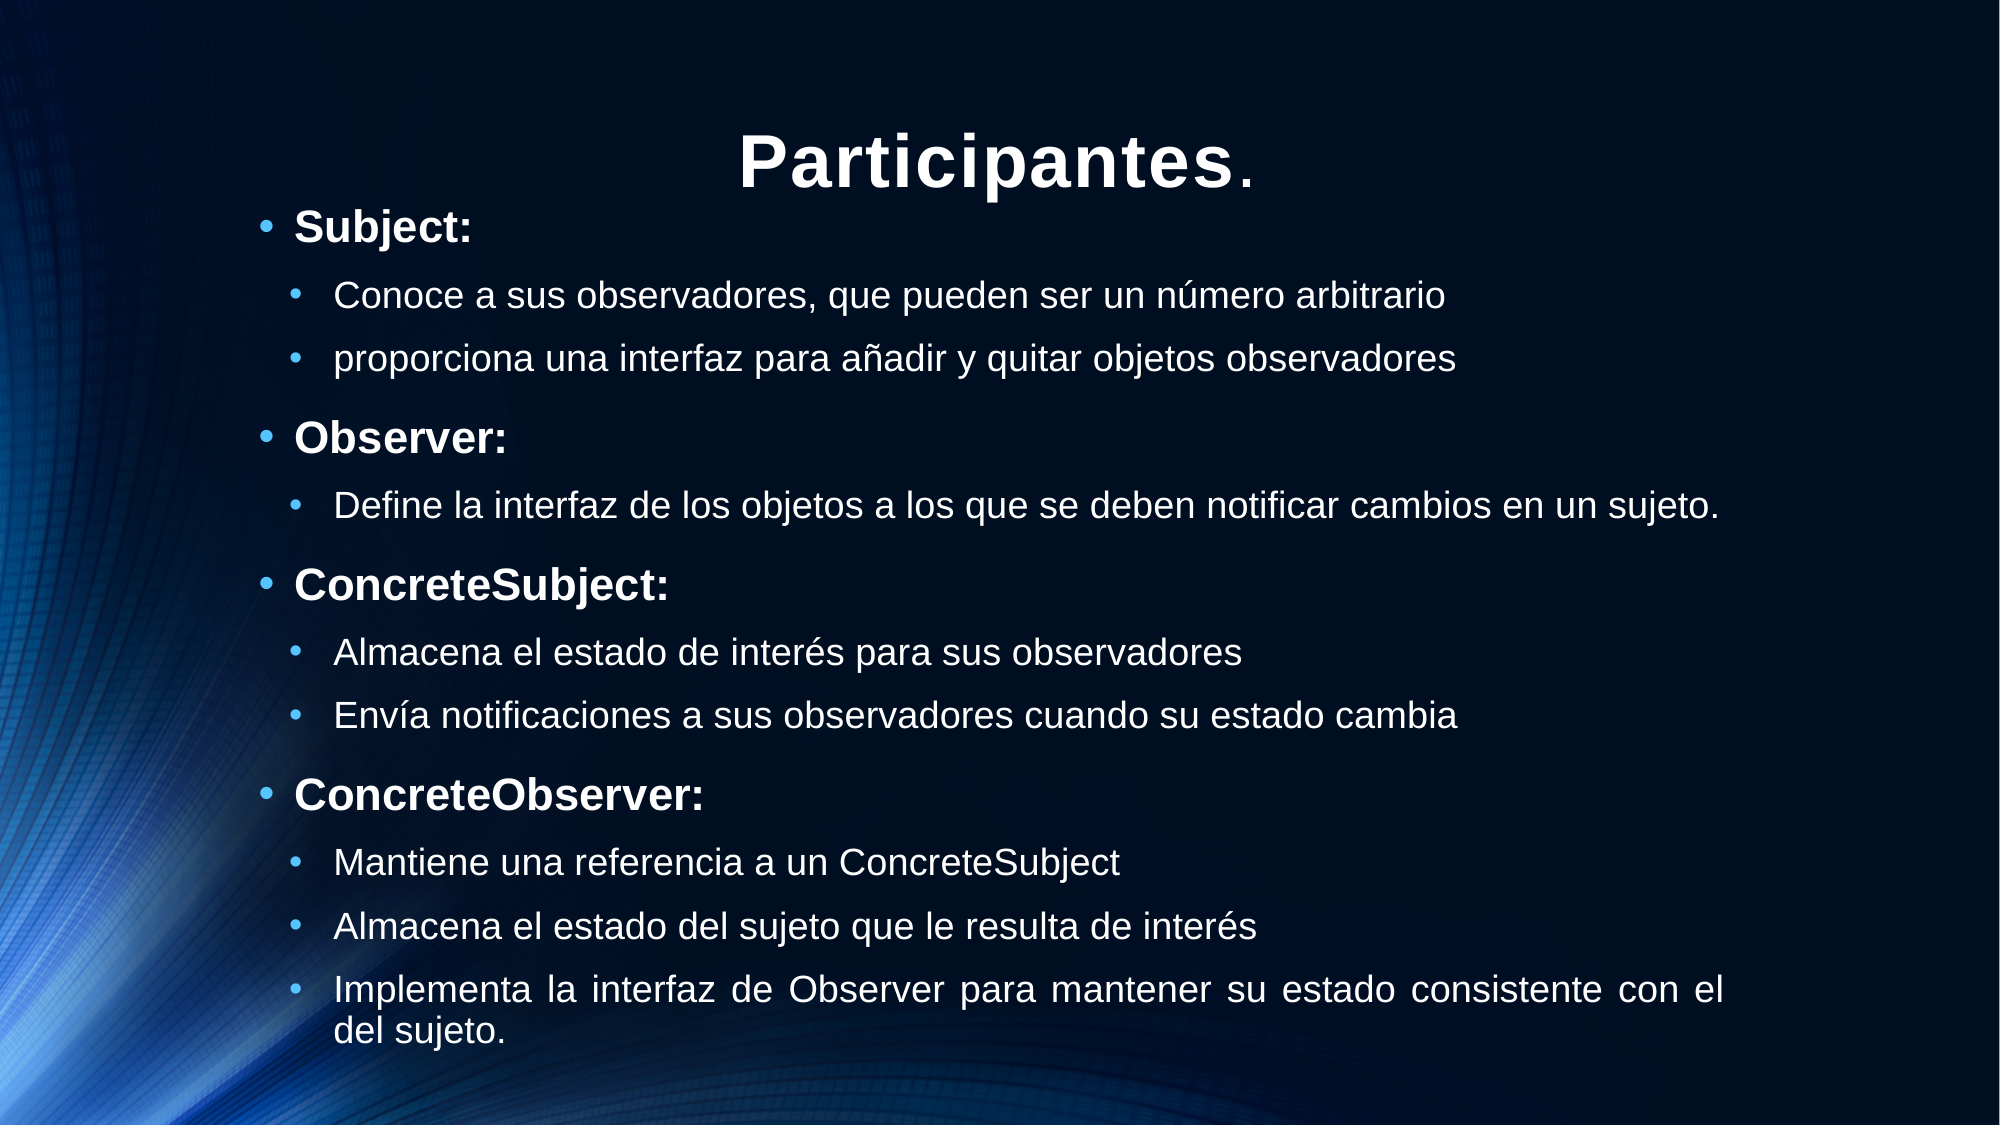

# Participantes.
Subject:
Conoce a sus observadores, que pueden ser un número arbitrario
proporciona una interfaz para añadir y quitar objetos observadores
Observer:
Define la interfaz de los objetos a los que se deben notificar cambios en un sujeto.
ConcreteSubject:
Almacena el estado de interés para sus observadores
Envía notificaciones a sus observadores cuando su estado cambia
ConcreteObserver:
Mantiene una referencia a un ConcreteSubject
Almacena el estado del sujeto que le resulta de interés
Implementa la interfaz de Observer para mantener su estado consistente con el del sujeto.